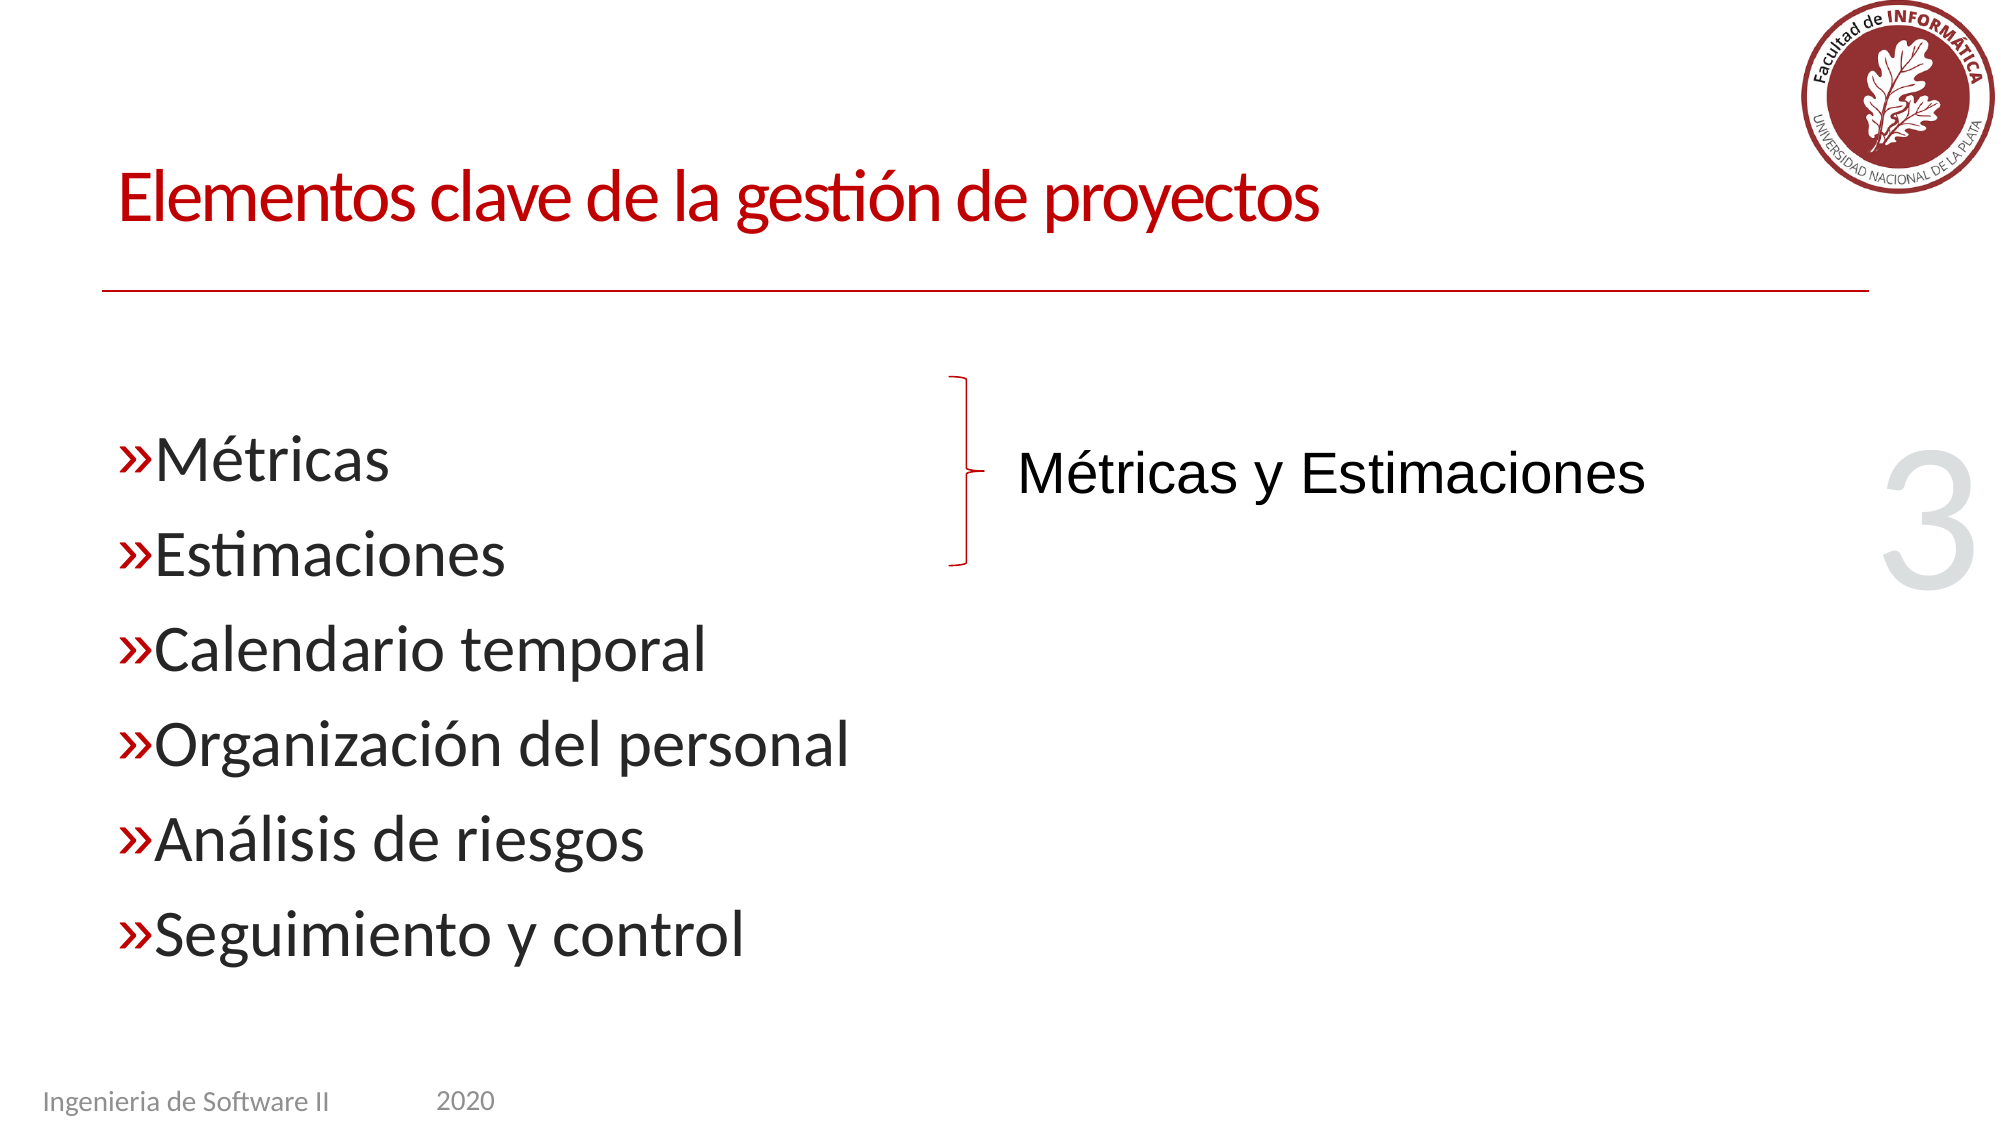

# Elementos clave de la gestión de proyectos

Métricas
Estimaciones
Calendario temporal
Organización del personal
Análisis de riesgos
Seguimiento y control

Métricas y Estimaciones
3
2020
Ingenieria de Software II